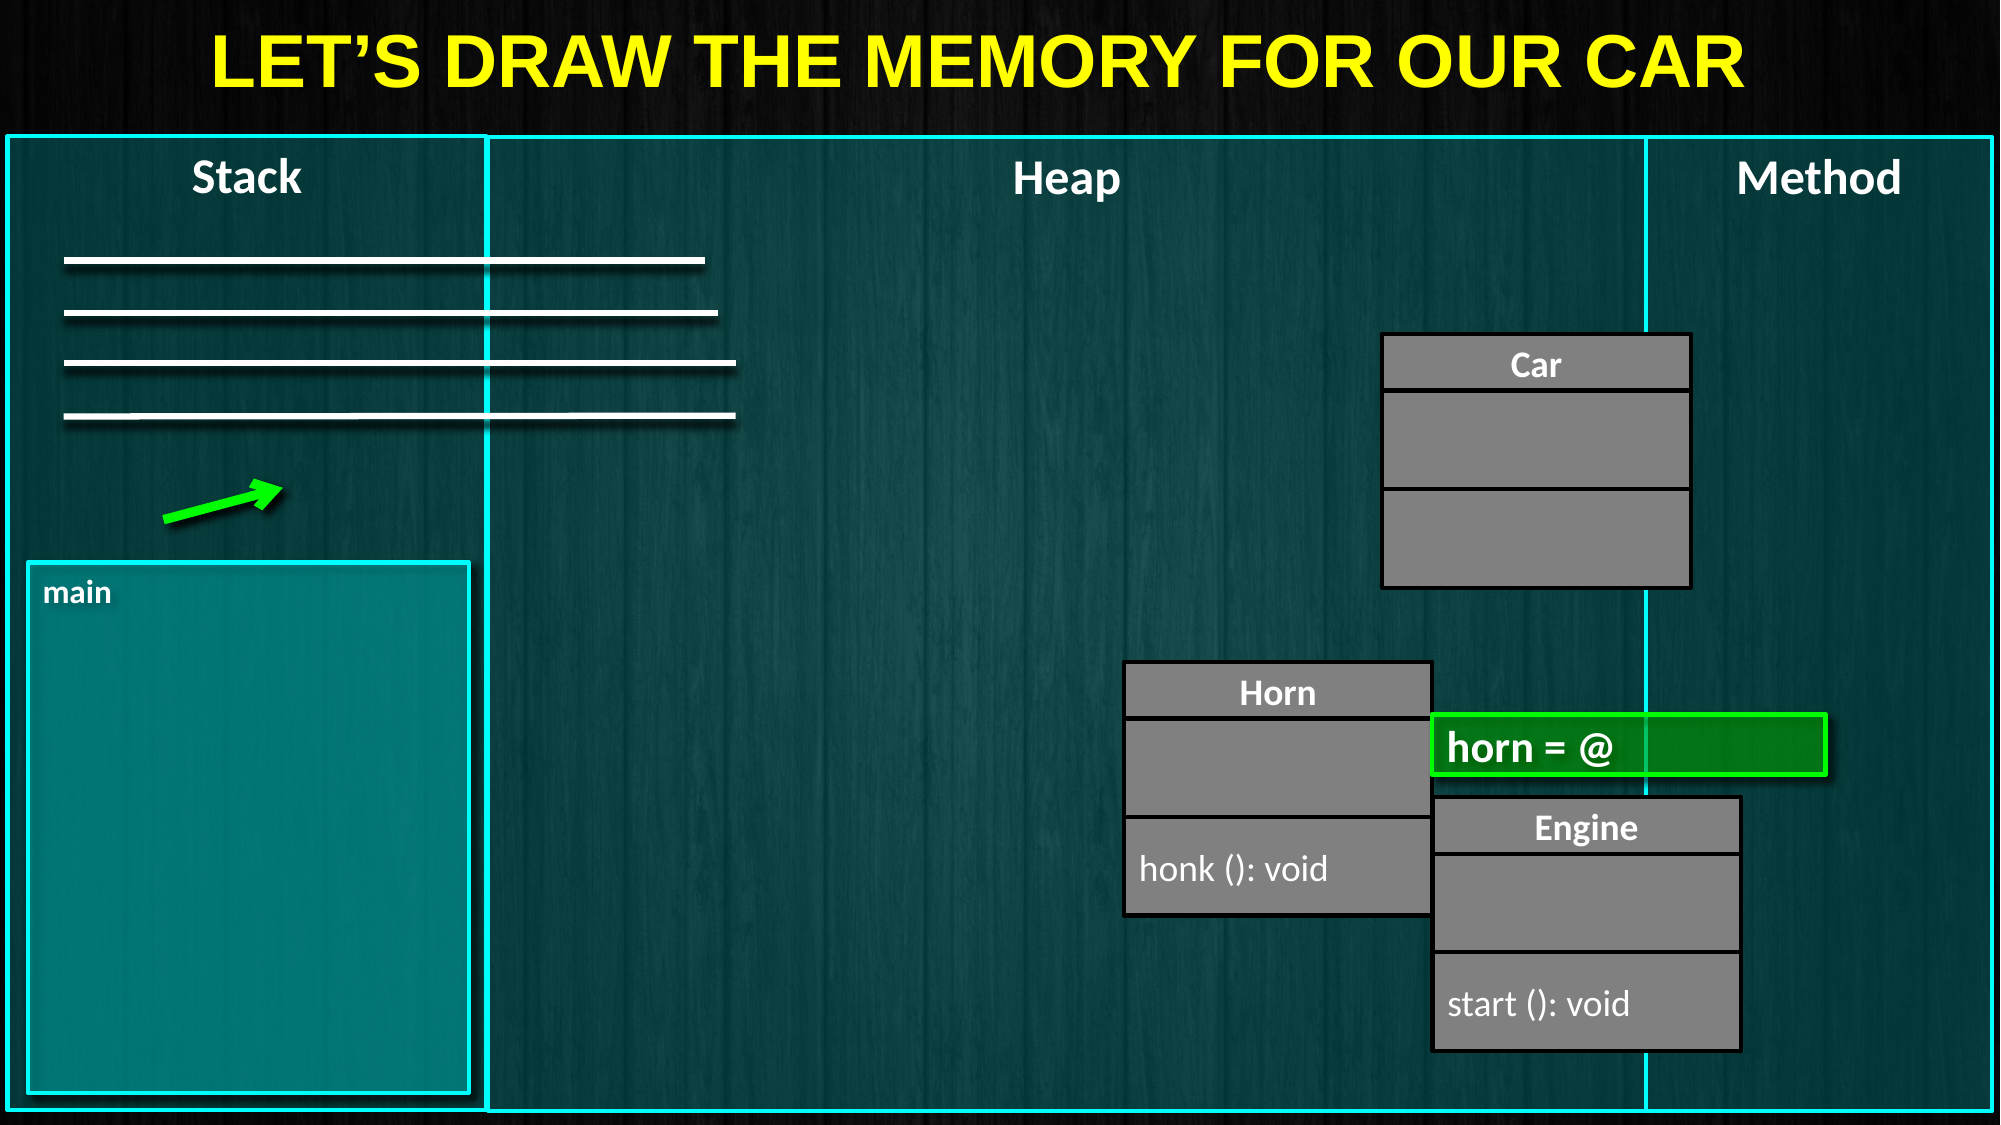

Let’s draw the memory for our Car
Car

main
Horn

honk (): void
horn = @
Engine

start (): void